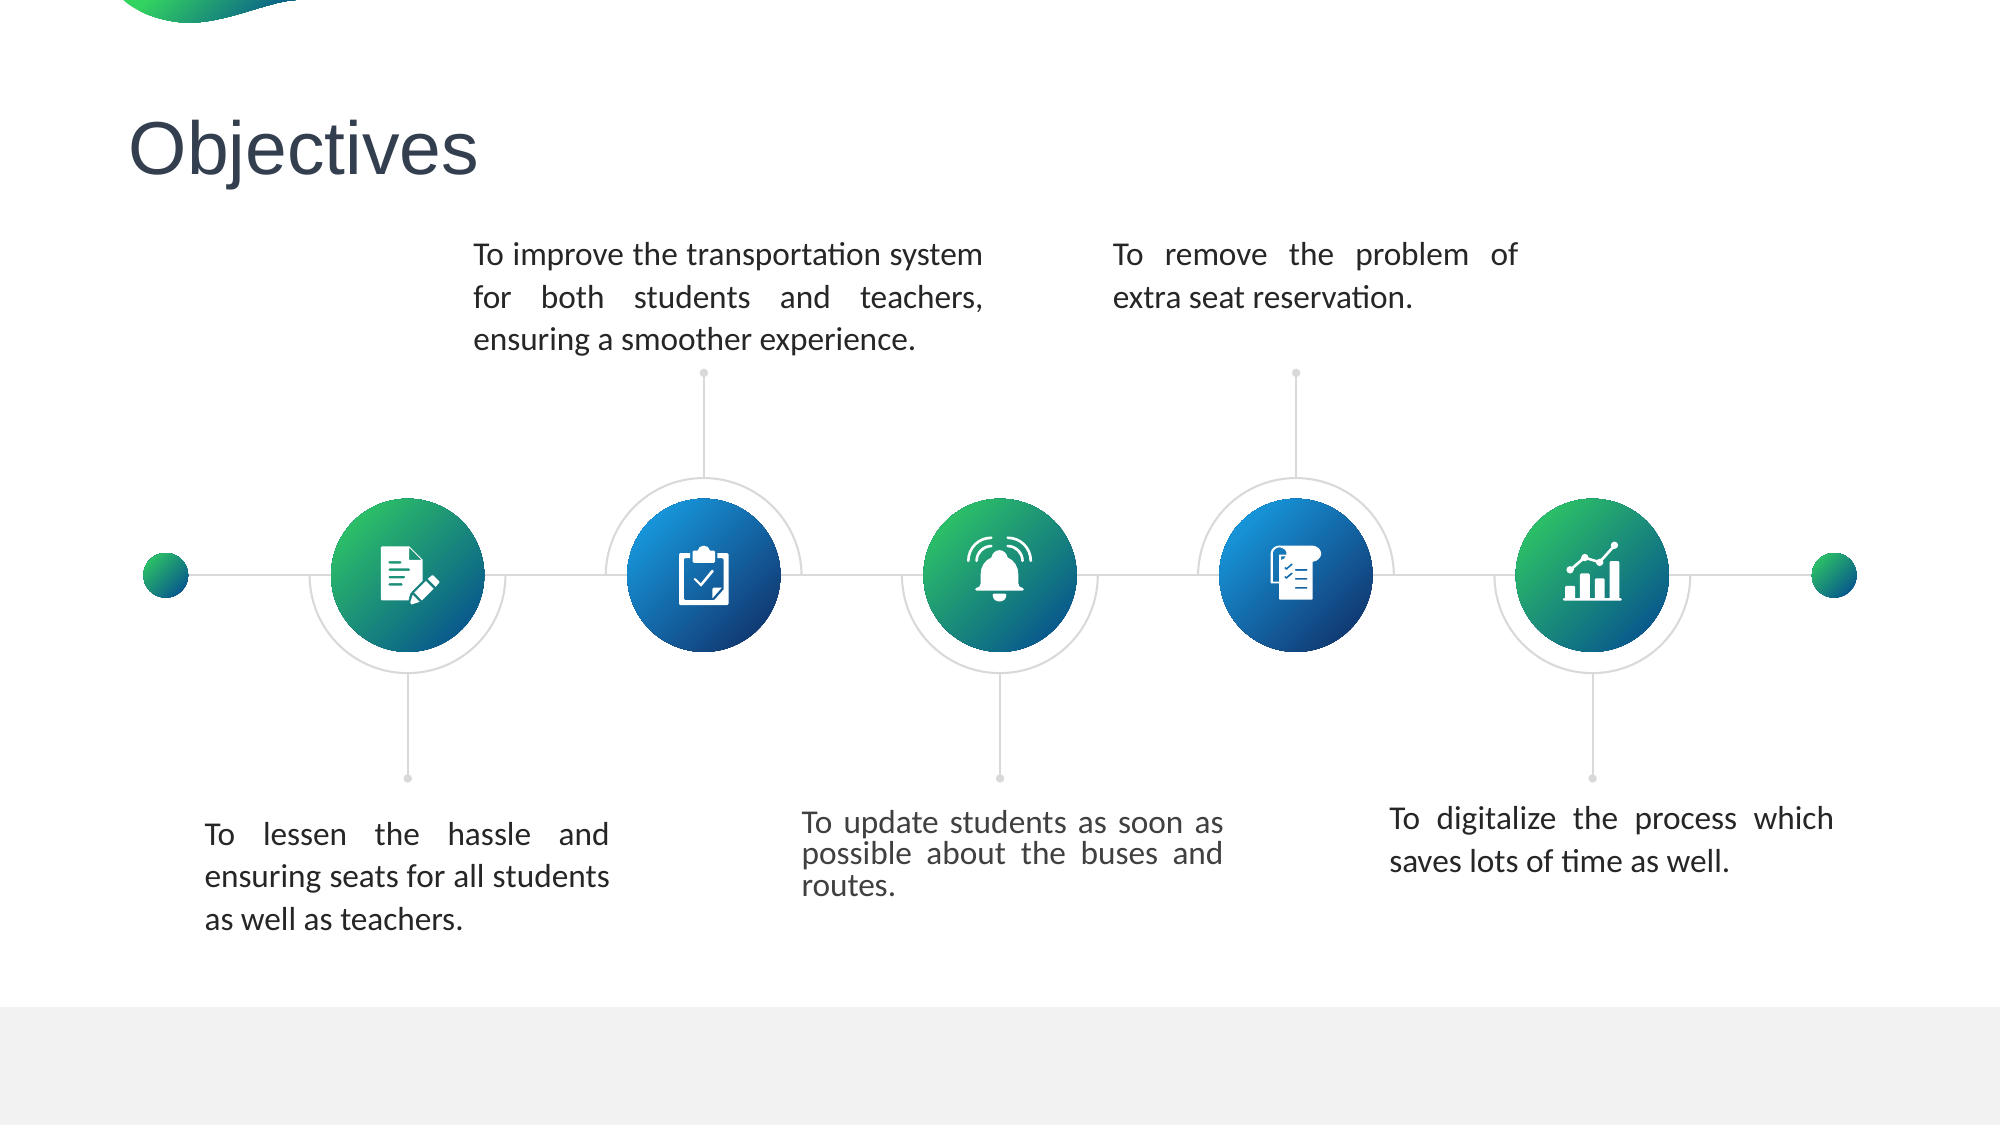

Objectives
To improve the transportation system for both students and teachers, ensuring a smoother experience.
To remove the problem of extra seat reservation.

To digitalize the process which saves lots of time as well.
To update students as soon as possible about the buses and routes.
To lessen the hassle and ensuring seats for all students as well as teachers.